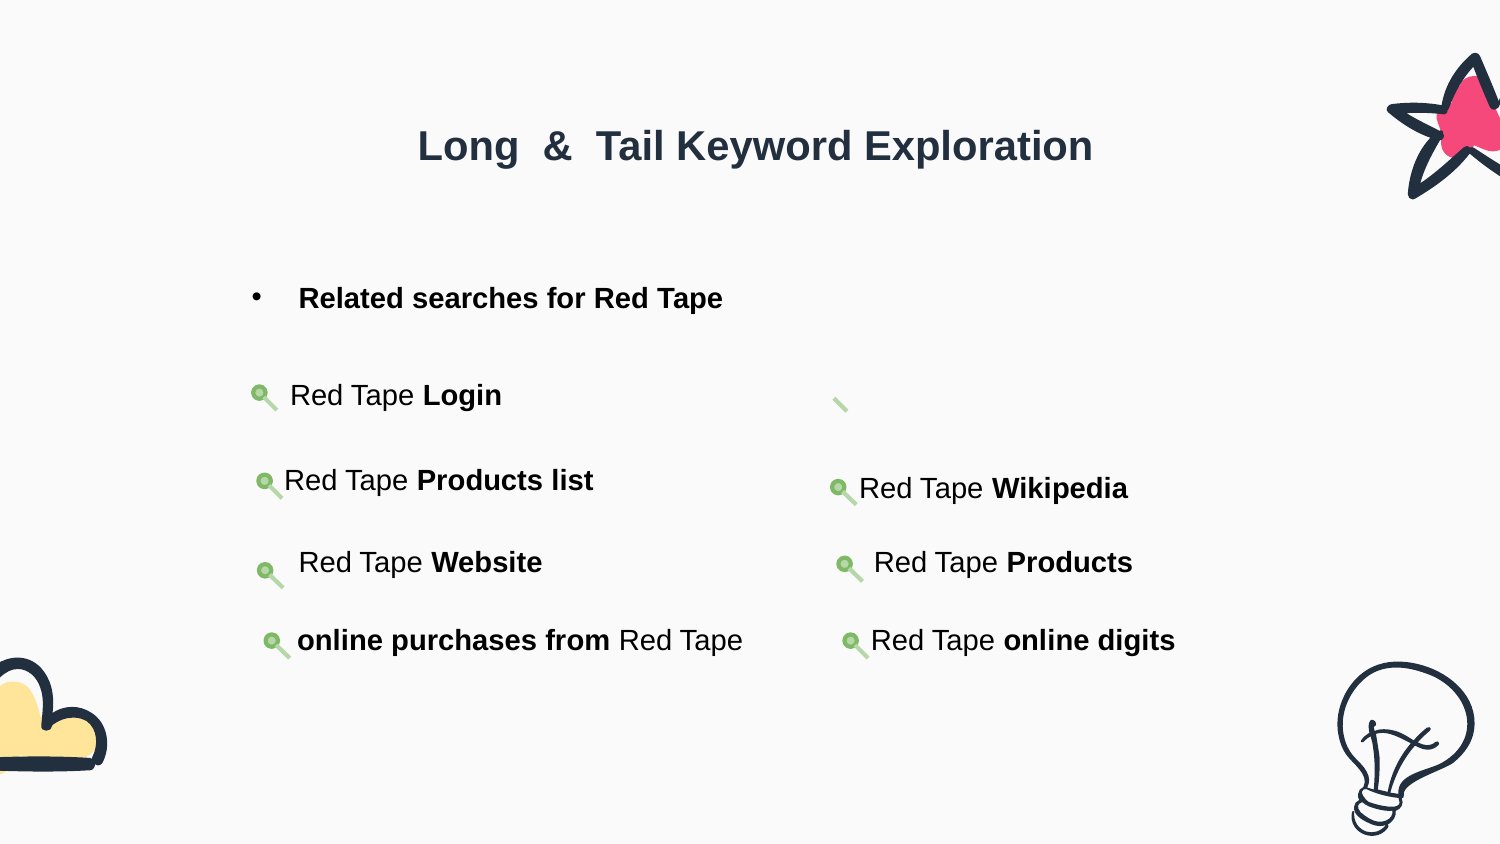

# Long  &  Tail Keyword Exploration
Related searches for Red Tape

 Red Tape Login

  Red Tape Products list
Red Tape Wikipedia

Red Tape Website
 Red Tape Products

Red Tape online digits
online purchases from Red Tape